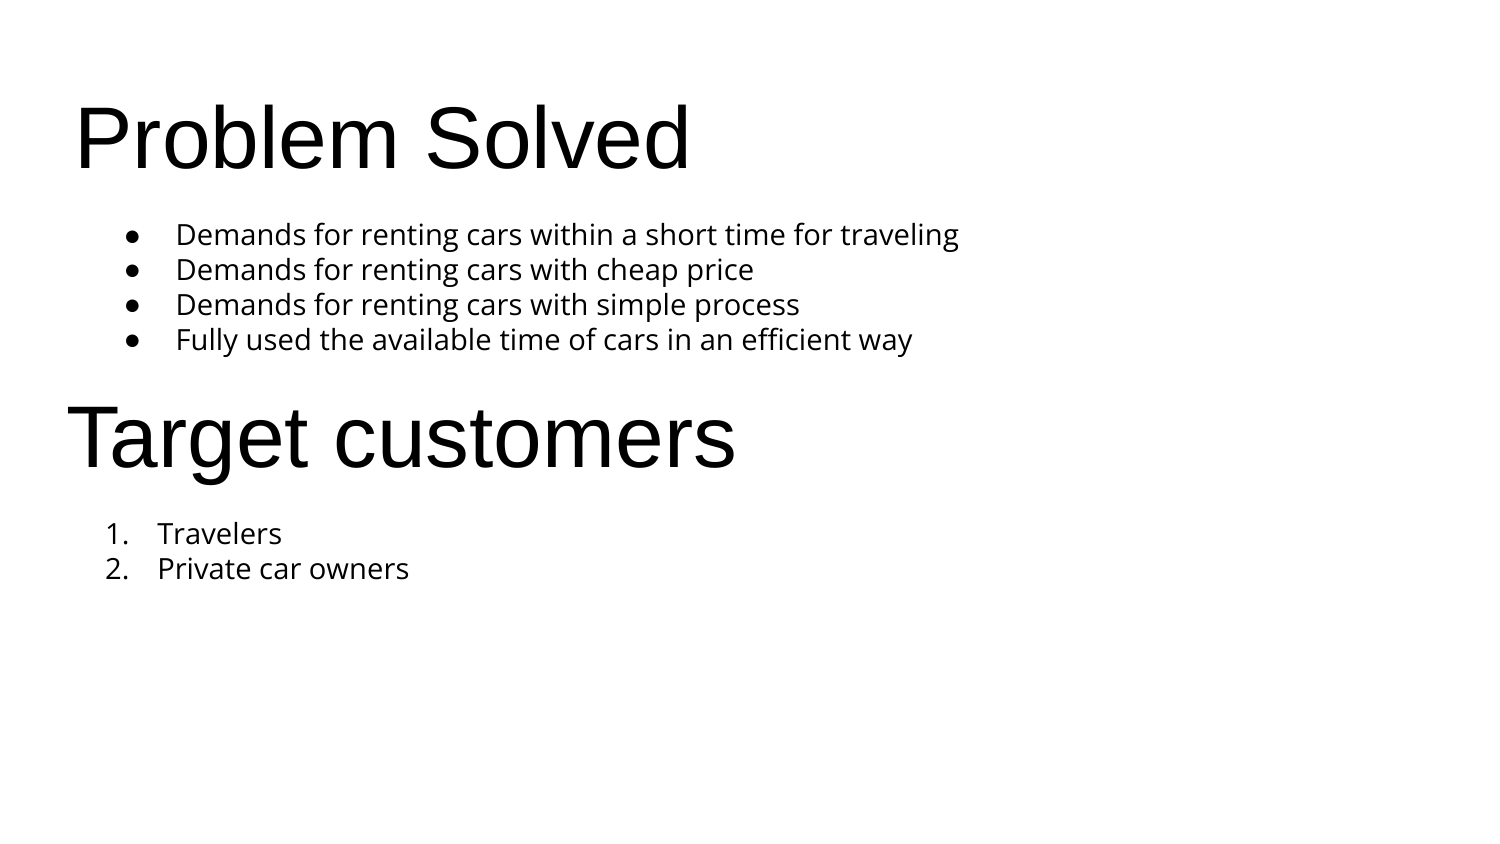

Problem Solved
Demands for renting cars within a short time for traveling
Demands for renting cars with cheap price
Demands for renting cars with simple process
Fully used the available time of cars in an efficient way

Target customers
Travelers
Private car owners